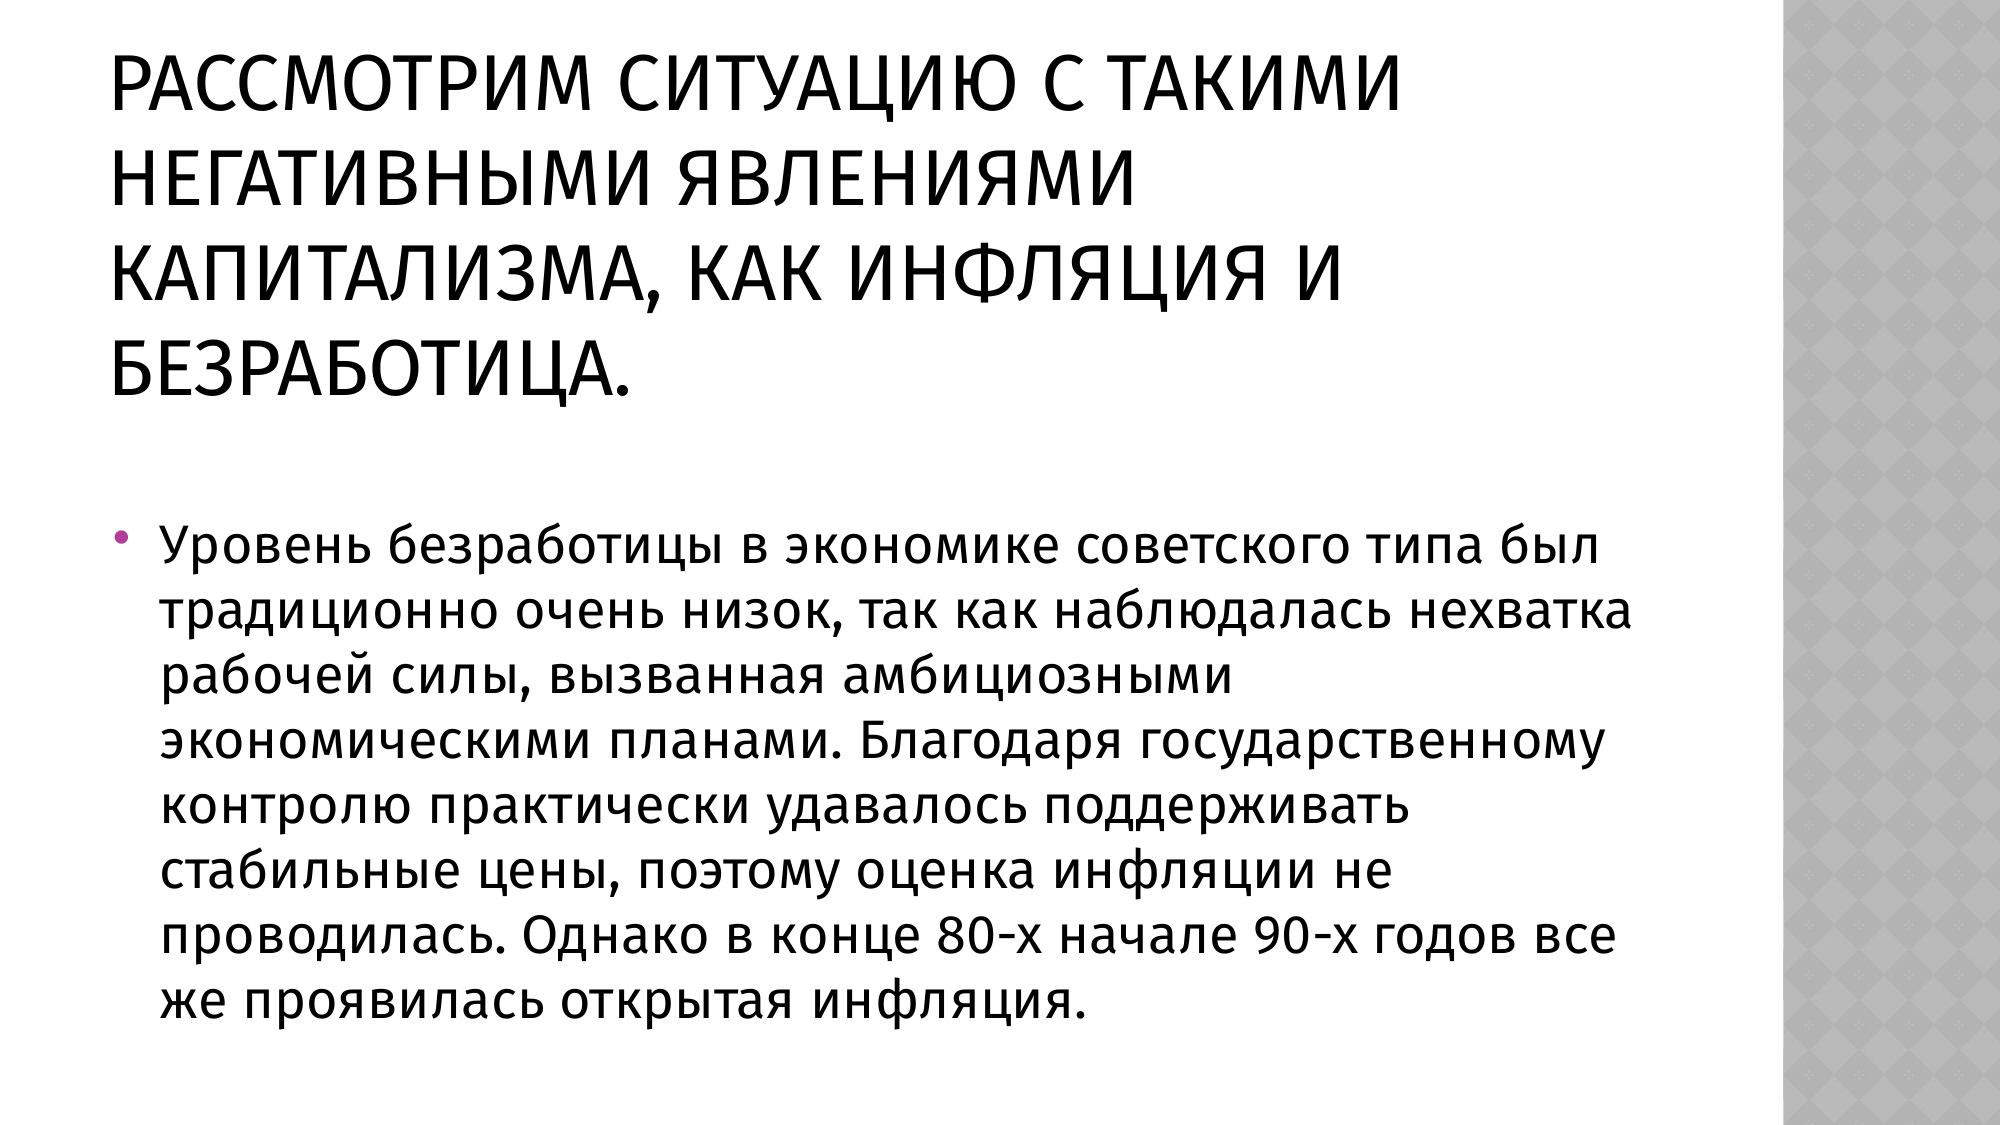

# Рассмотрим ситуацию с такими негативными явлениями капитализма, как инфляция и безработица.
Уровень безработицы в экономике советского типа был традиционно очень низок, так как наблюдалась нехватка рабочей силы, вызванная амбициозными экономическими планами. Благодаря государственному контролю практически удавалось поддерживать стабильные цены, поэтому оценка инфляции не проводилась. Однако в конце 80-х начале 90-х годов все же проявилась открытая инфляция.